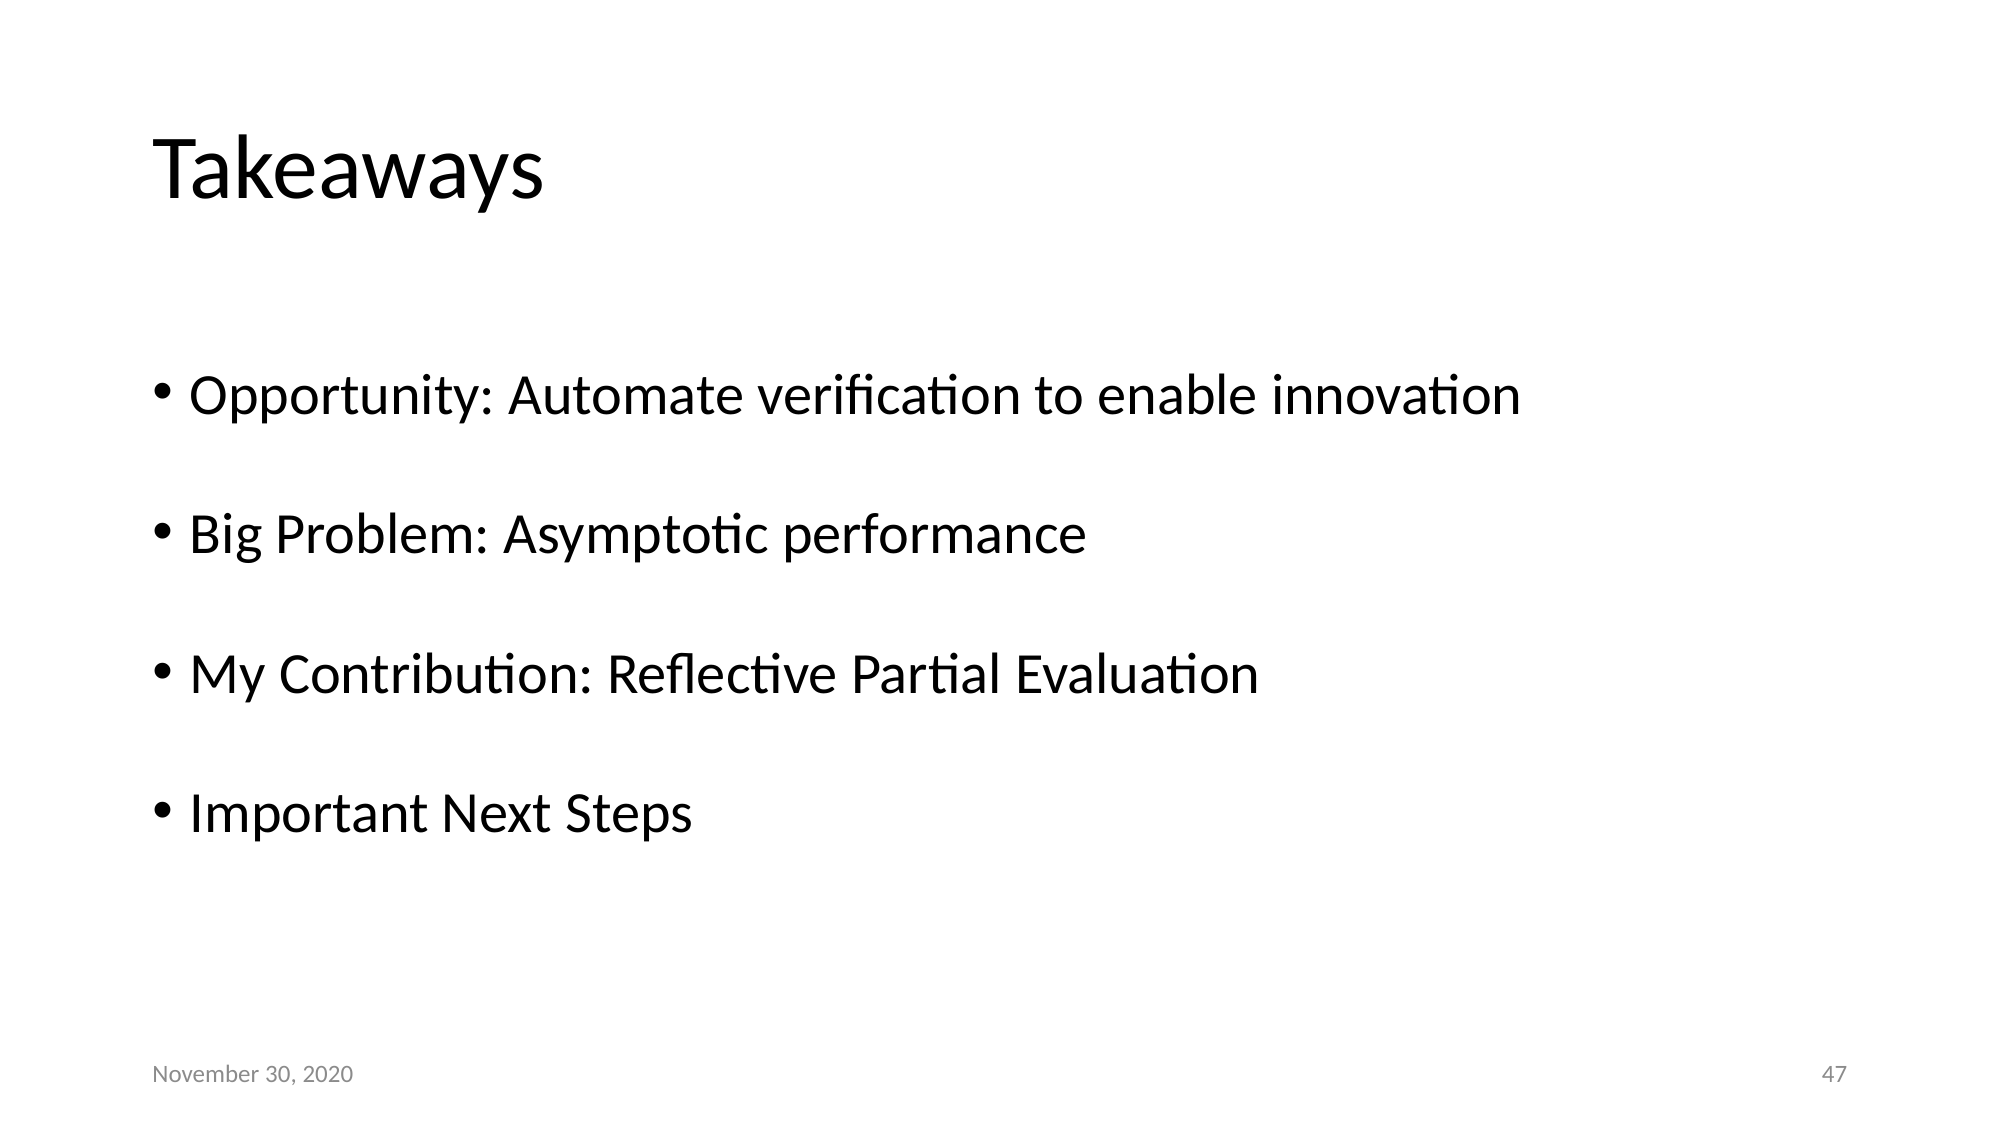

# Takeaways
Opportunity: Automate verification to enable innovation
Big Problem: Asymptotic performance
My Contribution: Reflective Partial Evaluation
Important Next Steps
November 30, 2020
47